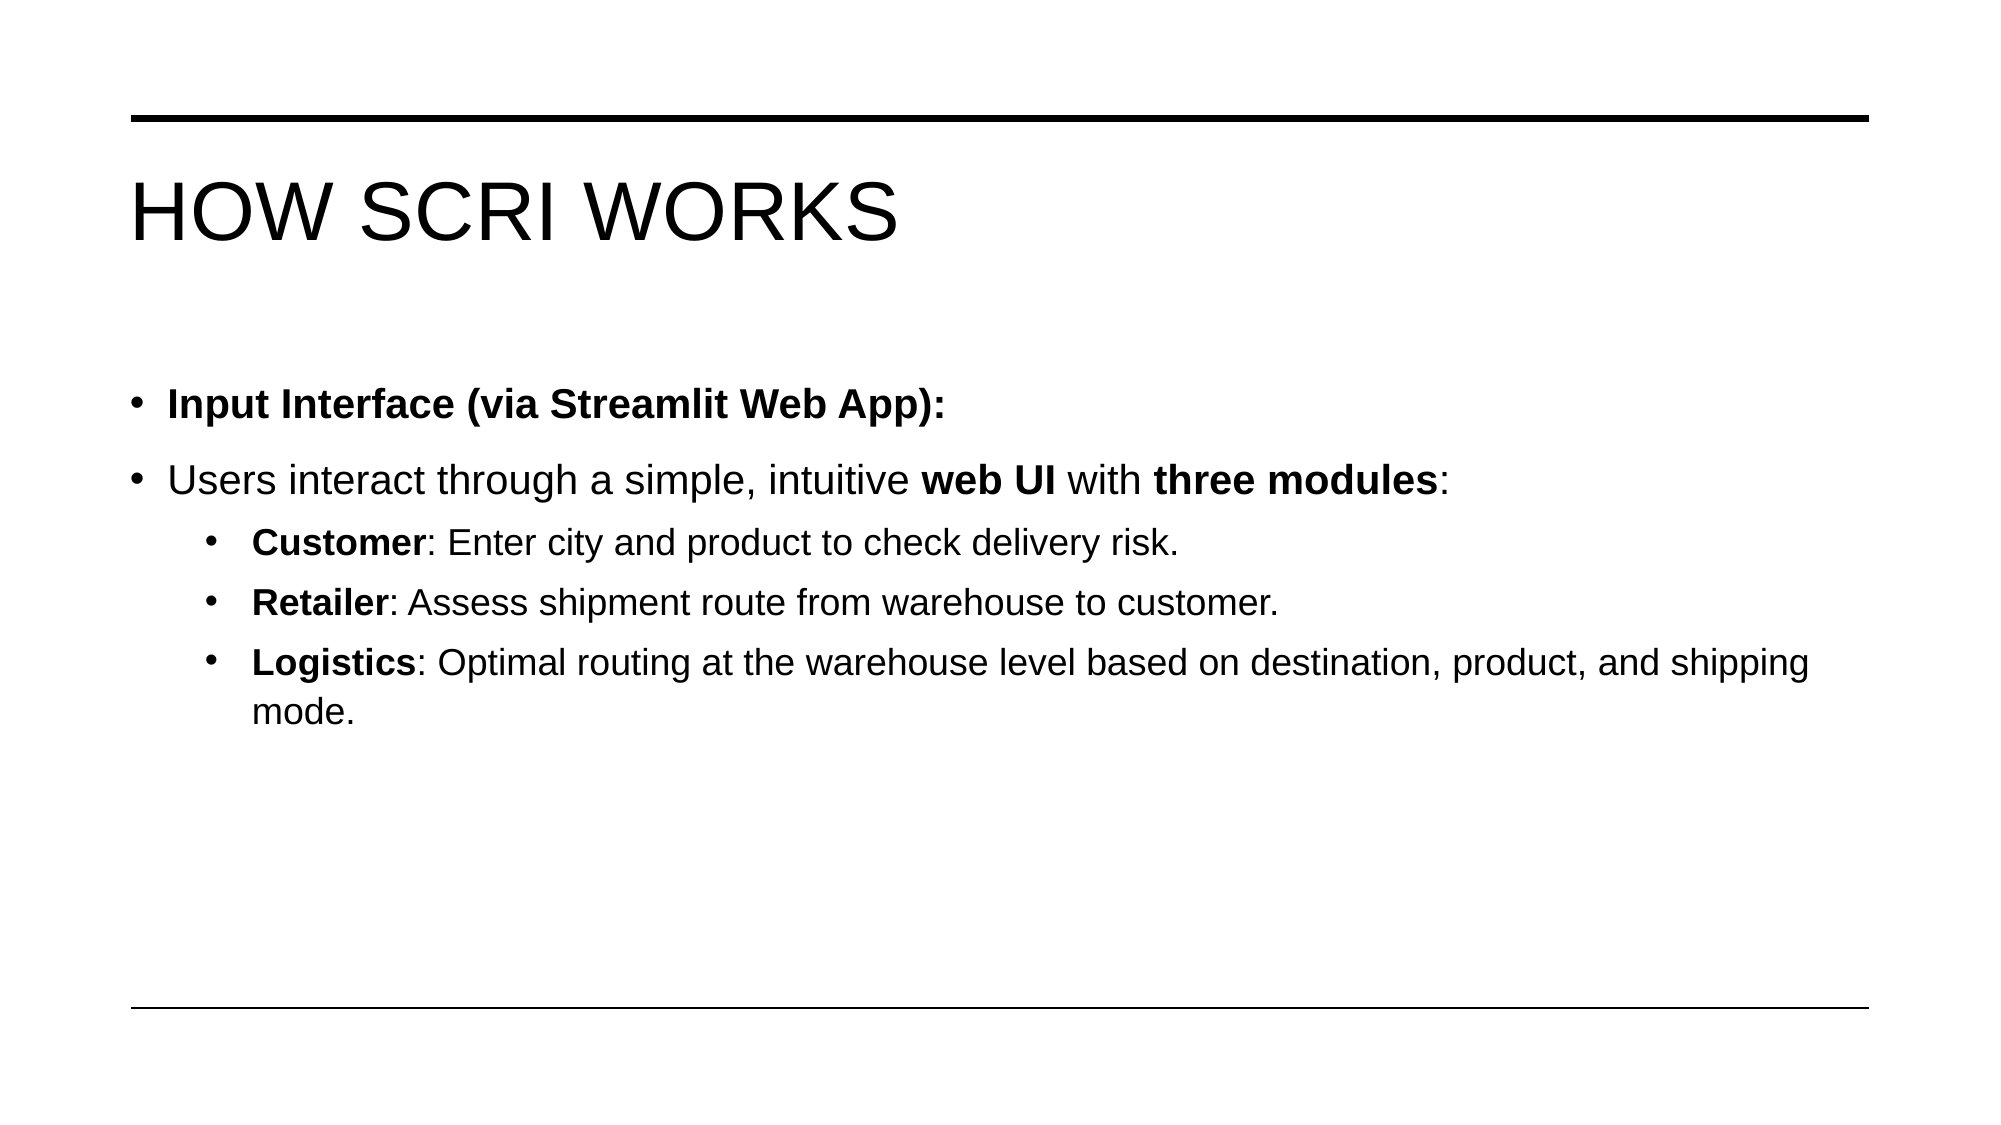

# How SCRI Works
Input Interface (via Streamlit Web App):
Users interact through a simple, intuitive web UI with three modules:
Customer: Enter city and product to check delivery risk.
Retailer: Assess shipment route from warehouse to customer.
Logistics: Optimal routing at the warehouse level based on destination, product, and shipping mode.